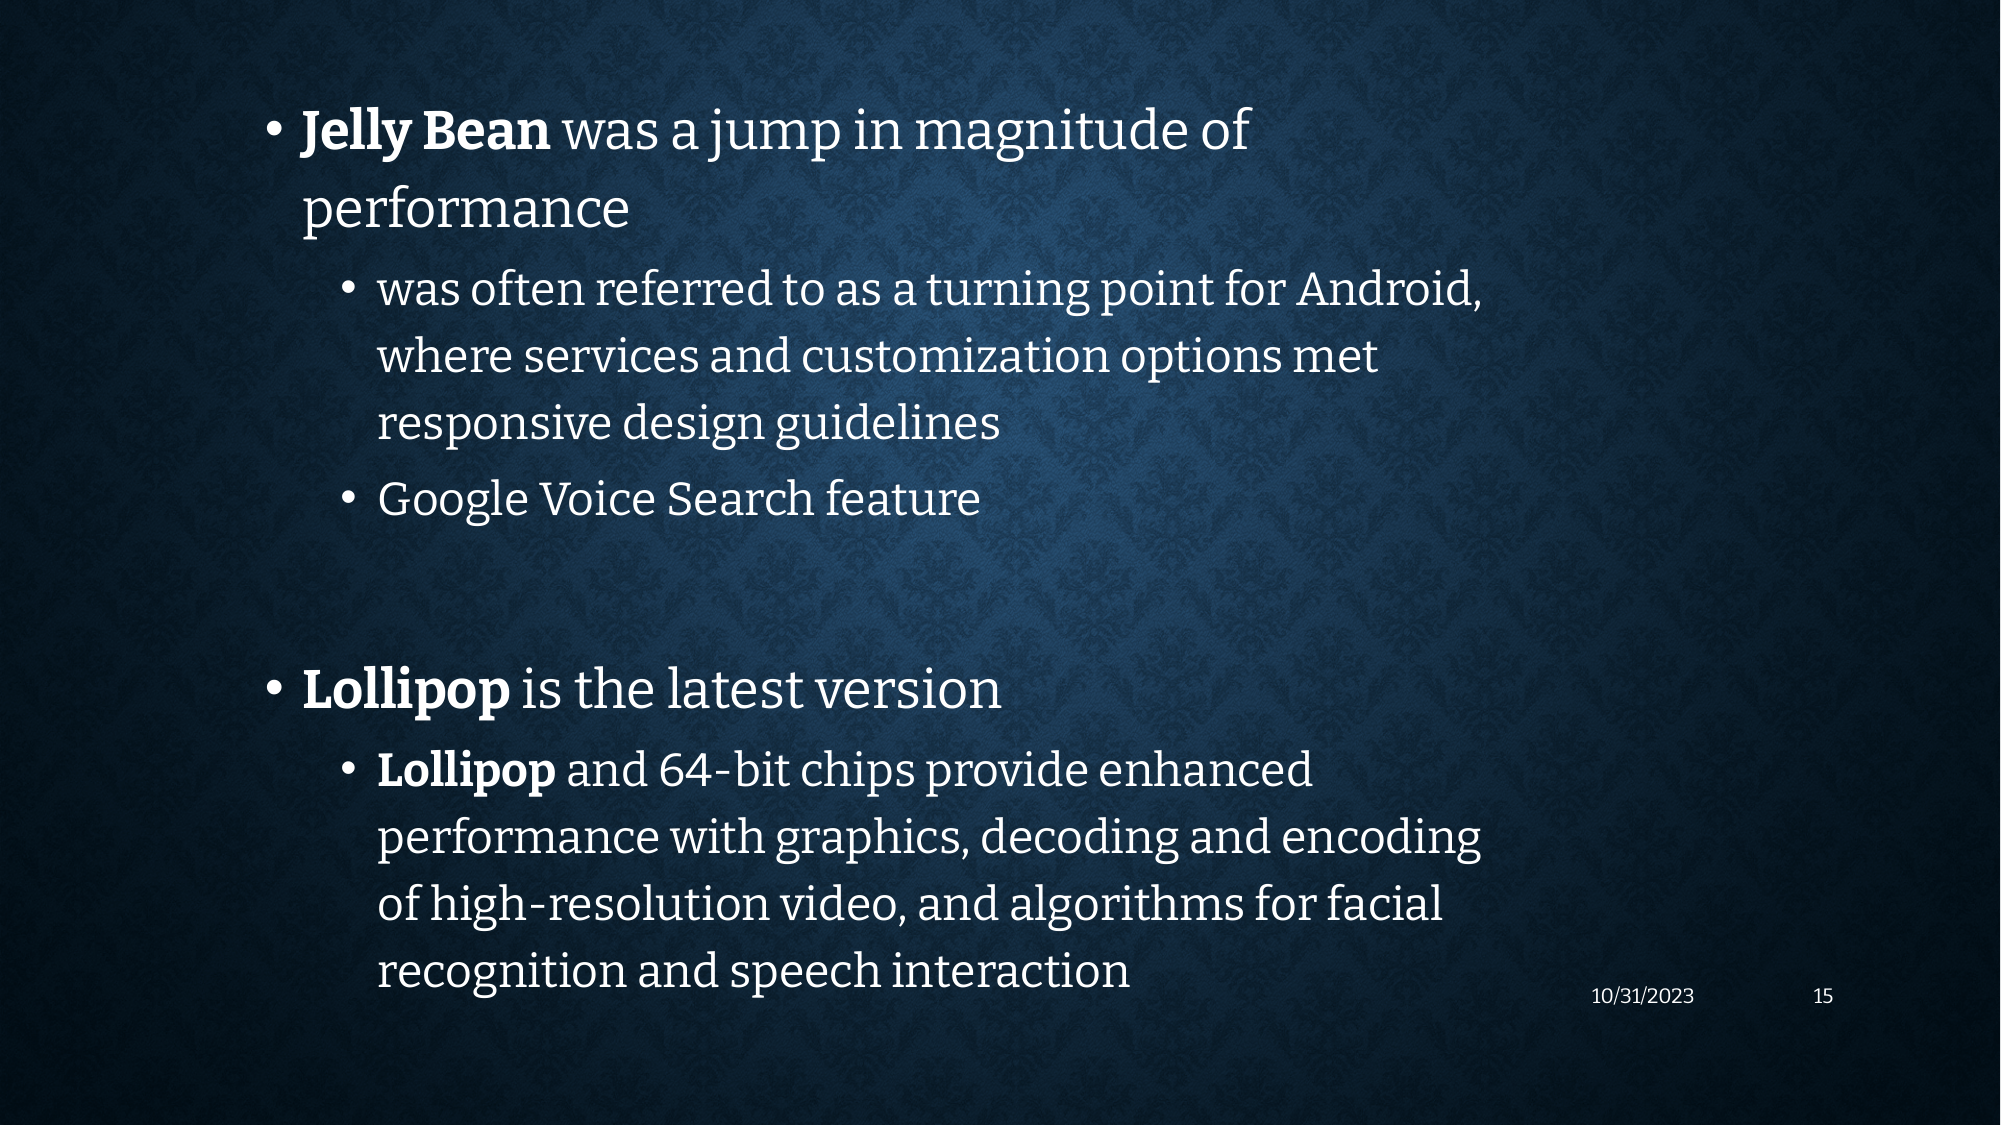

Jelly Bean was a jump in magnitude of performance
was often referred to as a turning point for Android, where services and customization options met responsive design guidelines
Google Voice Search feature

Lollipop is the latest version
Lollipop and 64-bit chips provide enhanced performance with graphics, decoding and encoding of high-resolution video, and algorithms for facial recognition and speech interaction

10/31/2023
15